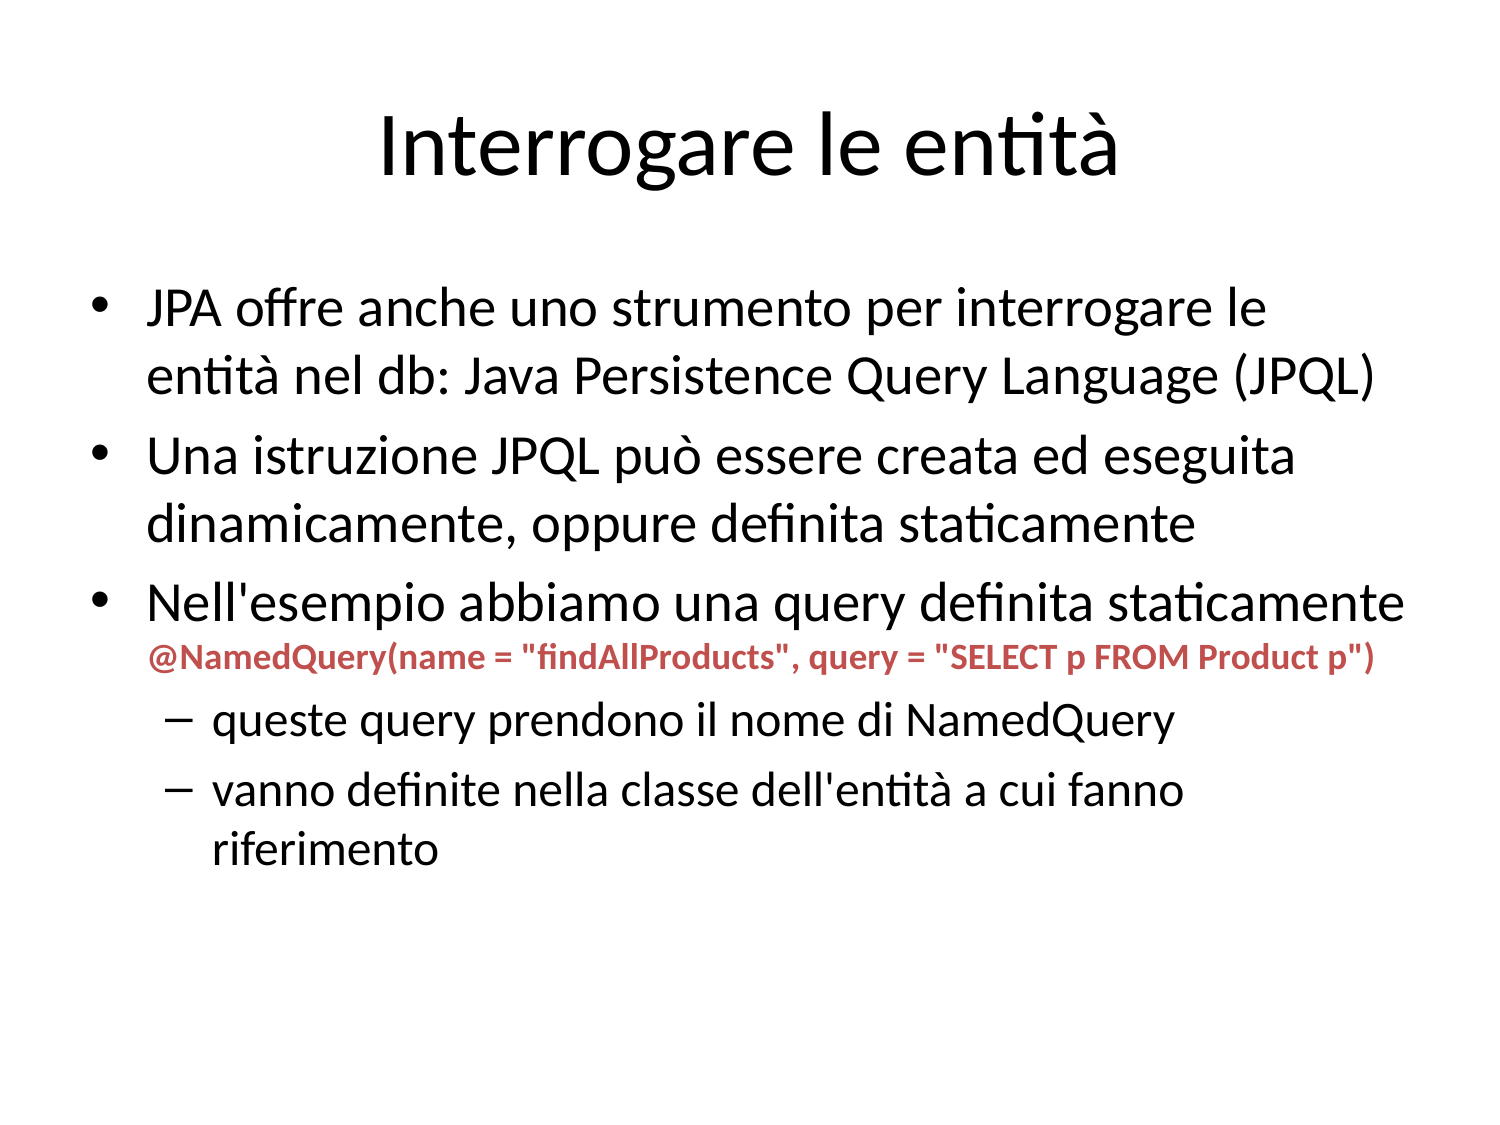

# Interrogare le entità
JPA offre anche uno strumento per interrogare le entità nel db: Java Persistence Query Language (JPQL)
Una istruzione JPQL può essere creata ed eseguita dinamicamente, oppure definita staticamente
Nell'esempio abbiamo una query definita staticamente
@NamedQuery(name = "findAllProducts", query = "SELECT p FROM Product p")
queste query prendono il nome di NamedQuery
vanno definite nella classe dell'entità a cui fanno riferimento